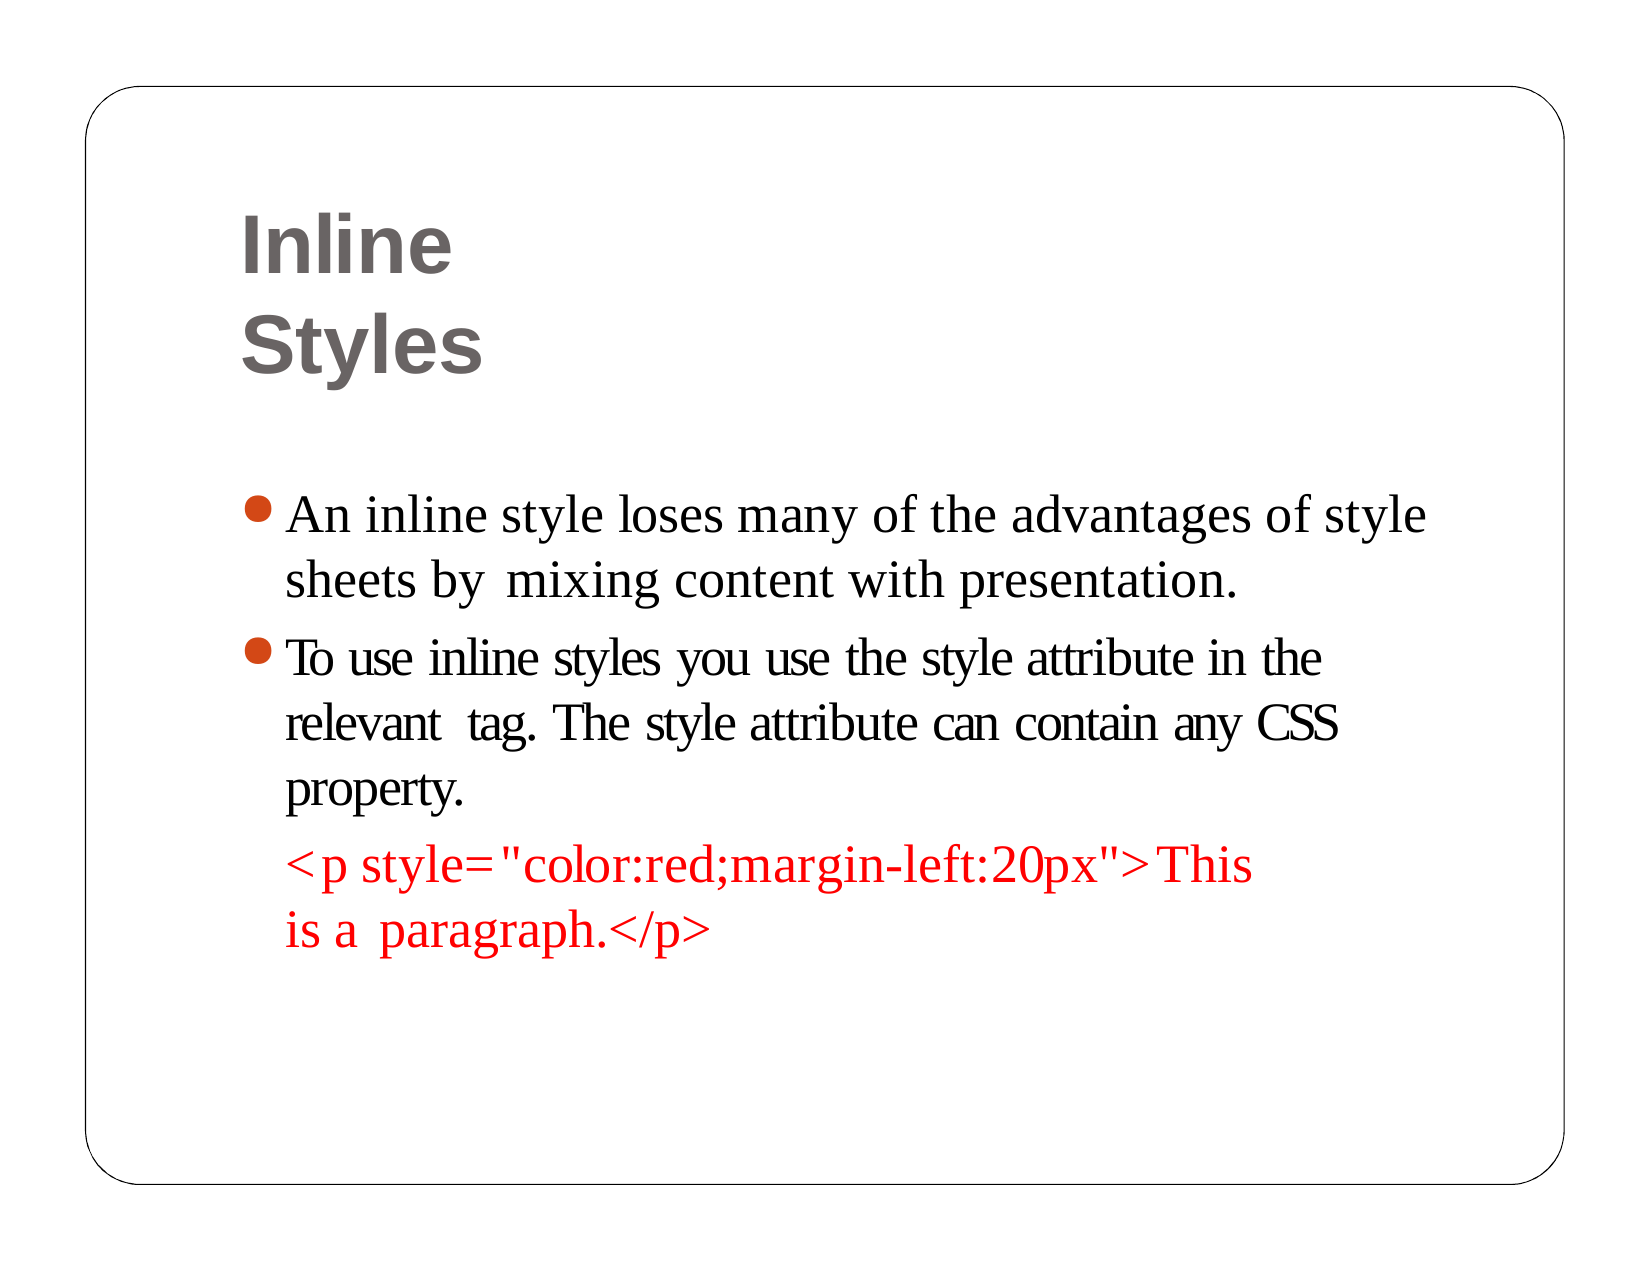

# Inline Styles
An inline style loses many of the advantages of style sheets by  mixing content with presentation.
To use inline styles you use the style attribute in the relevant  tag. The style attribute can contain any CSS property.
<p style="color:red;margin-left:20px">This is a  paragraph.</p>
10